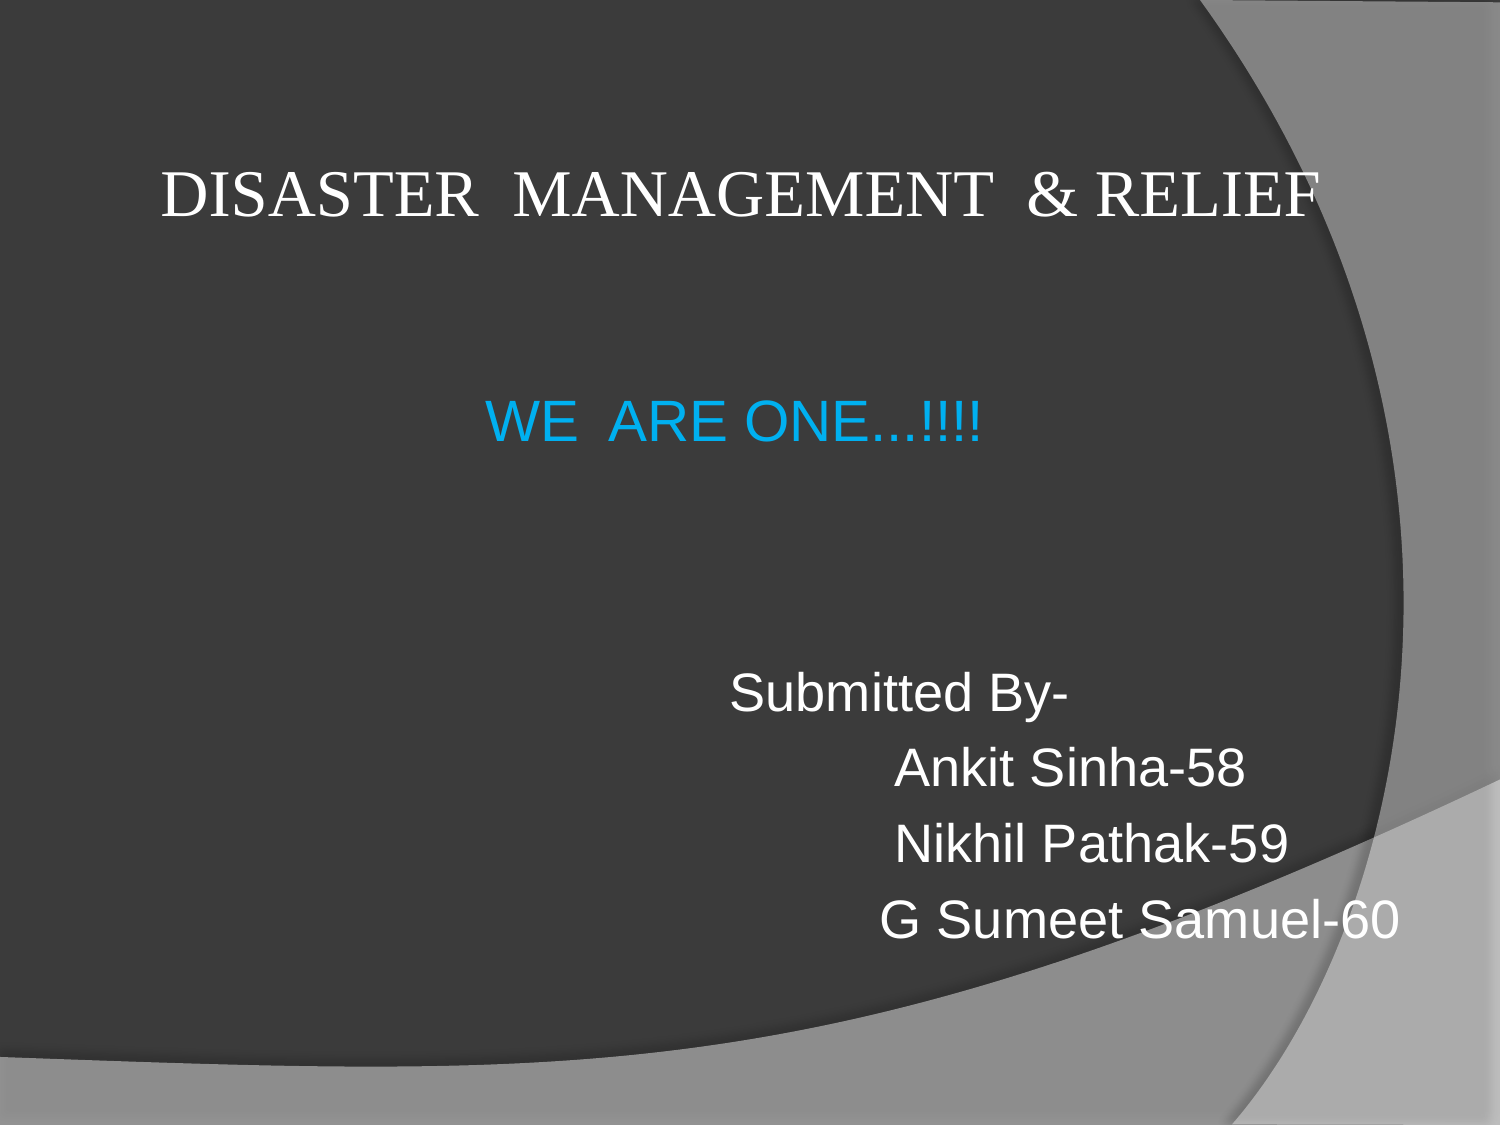

DISASTER  MANAGEMENT  & RELIEF
 WE  ARE ONE...!!!!
Submitted By-
           Ankit Sinha-58
           Nikhil Pathak-59
          G Sumeet Samuel-60